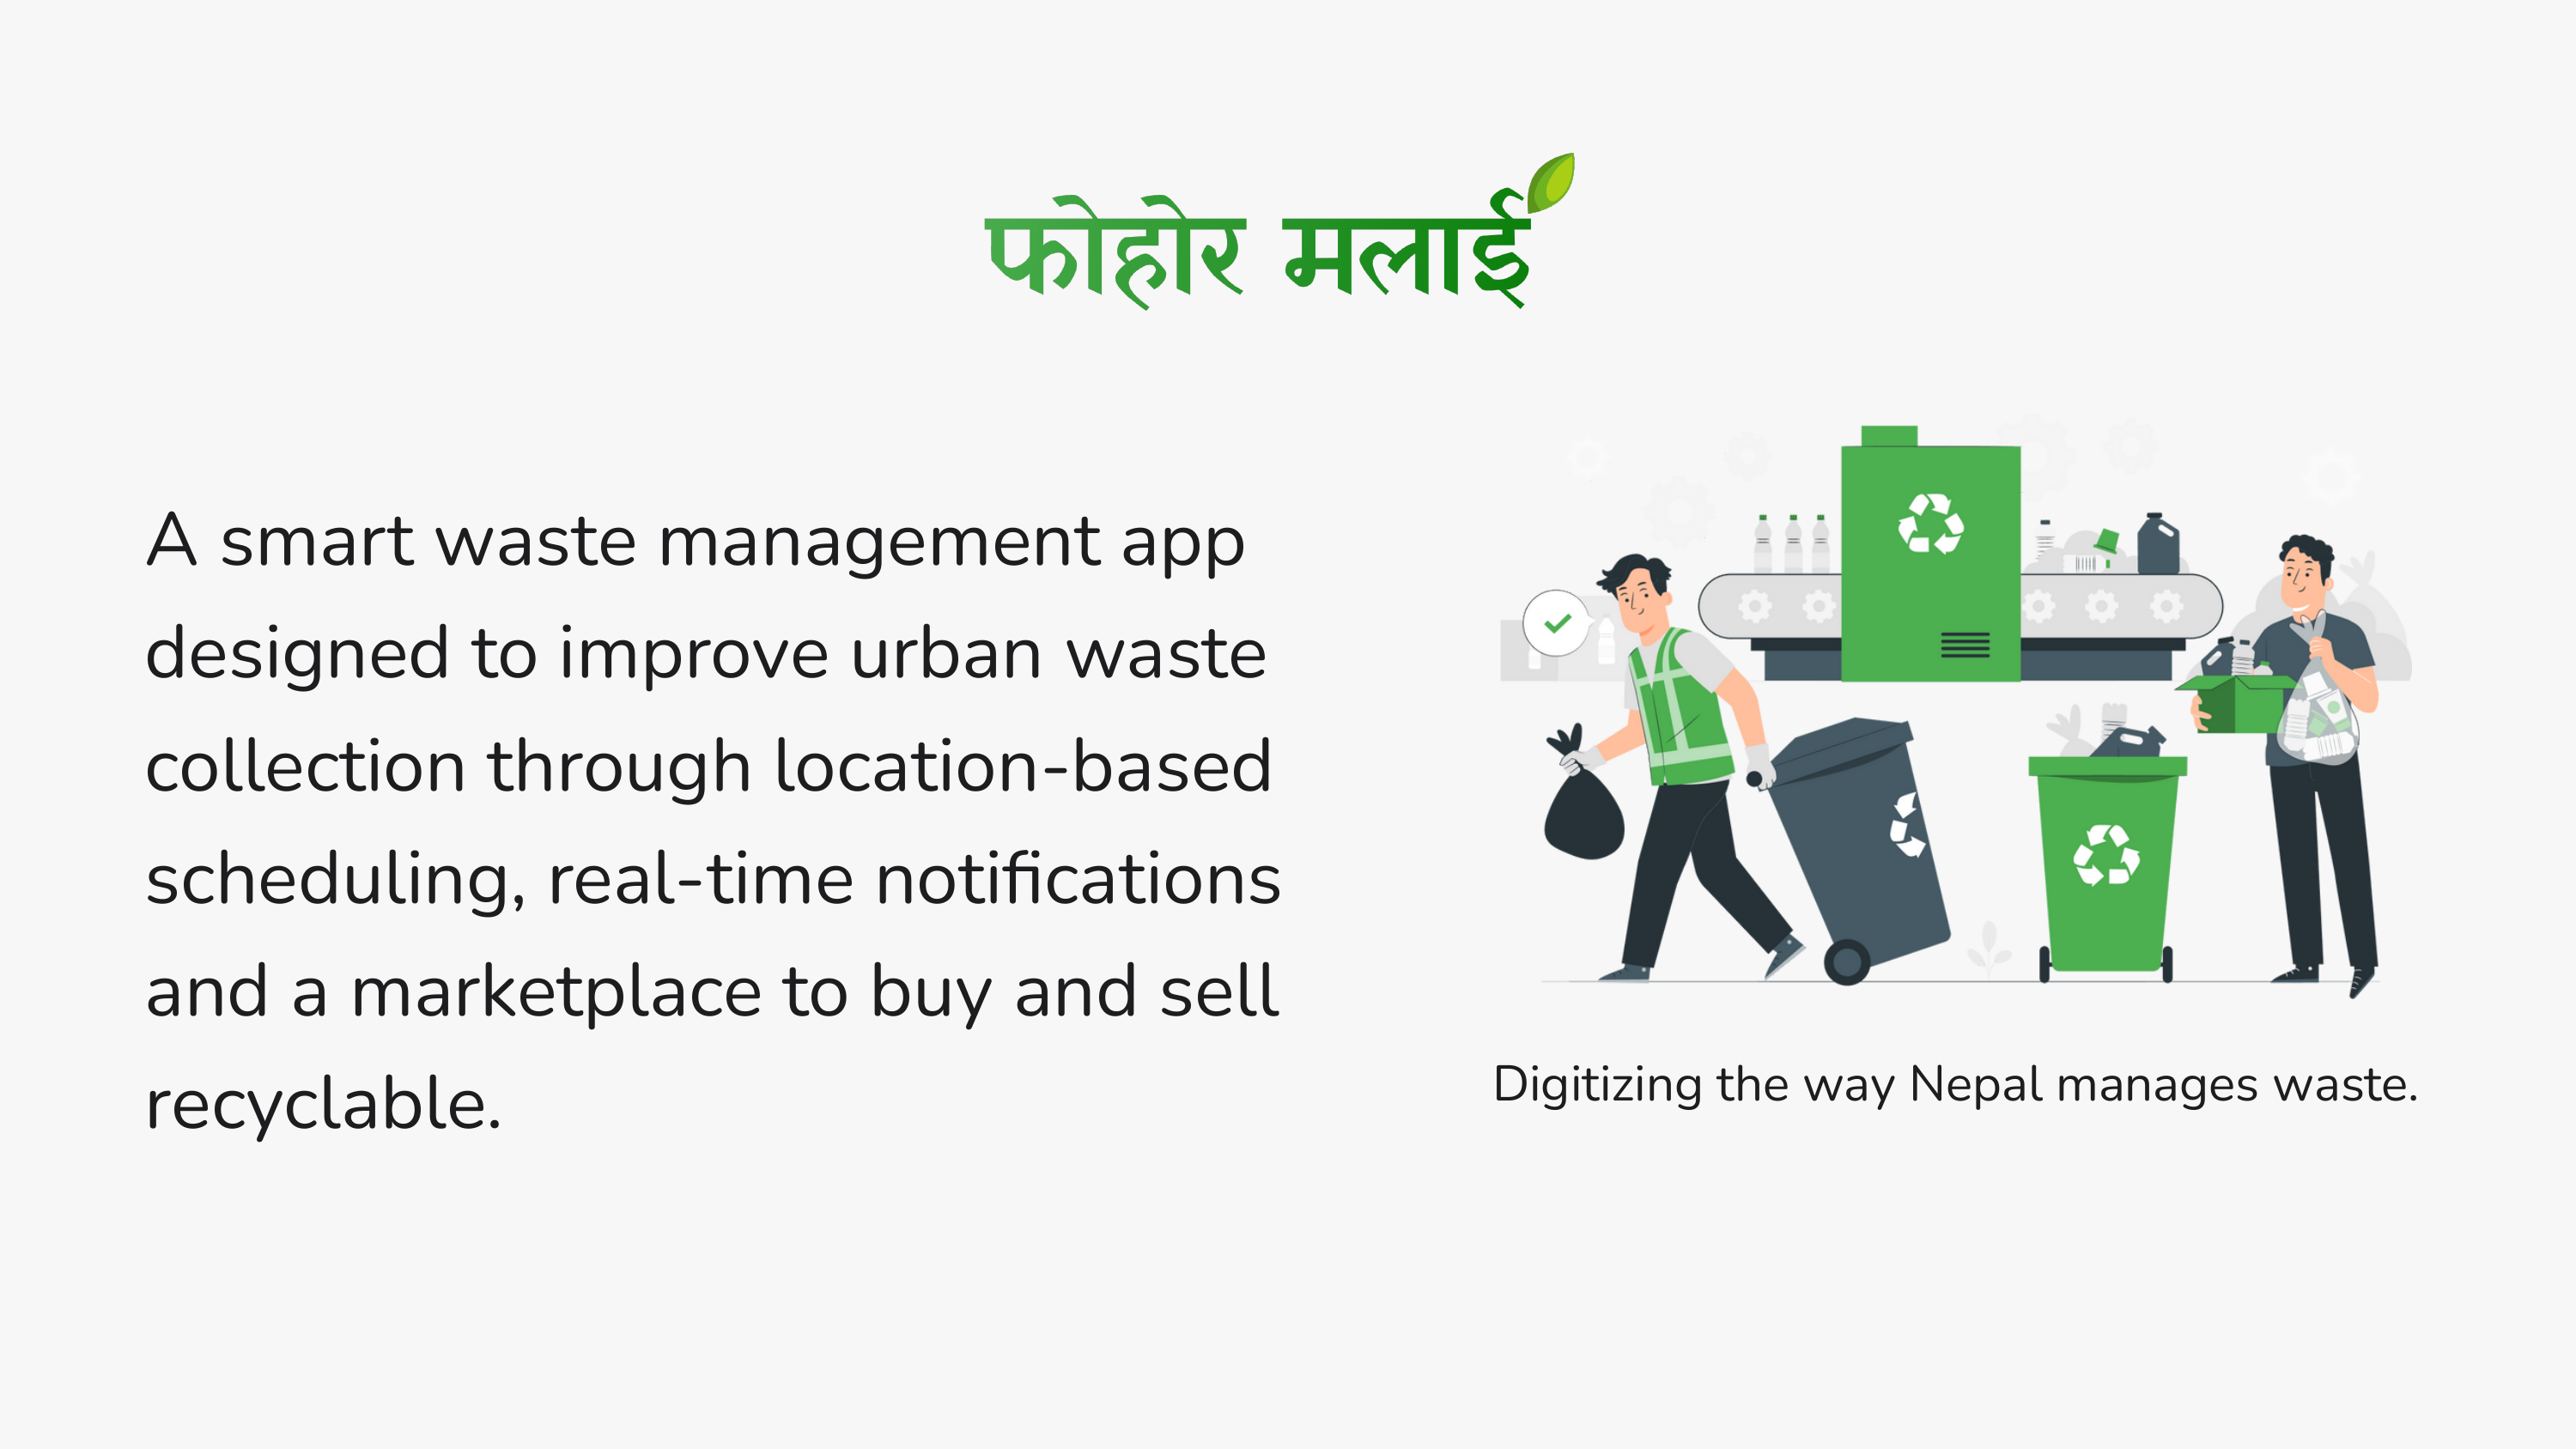

A smart waste management app designed to improve urban waste collection through location-based scheduling, real-time notifications and a marketplace to buy and sell recyclable.
Digitizing the way Nepal manages waste.